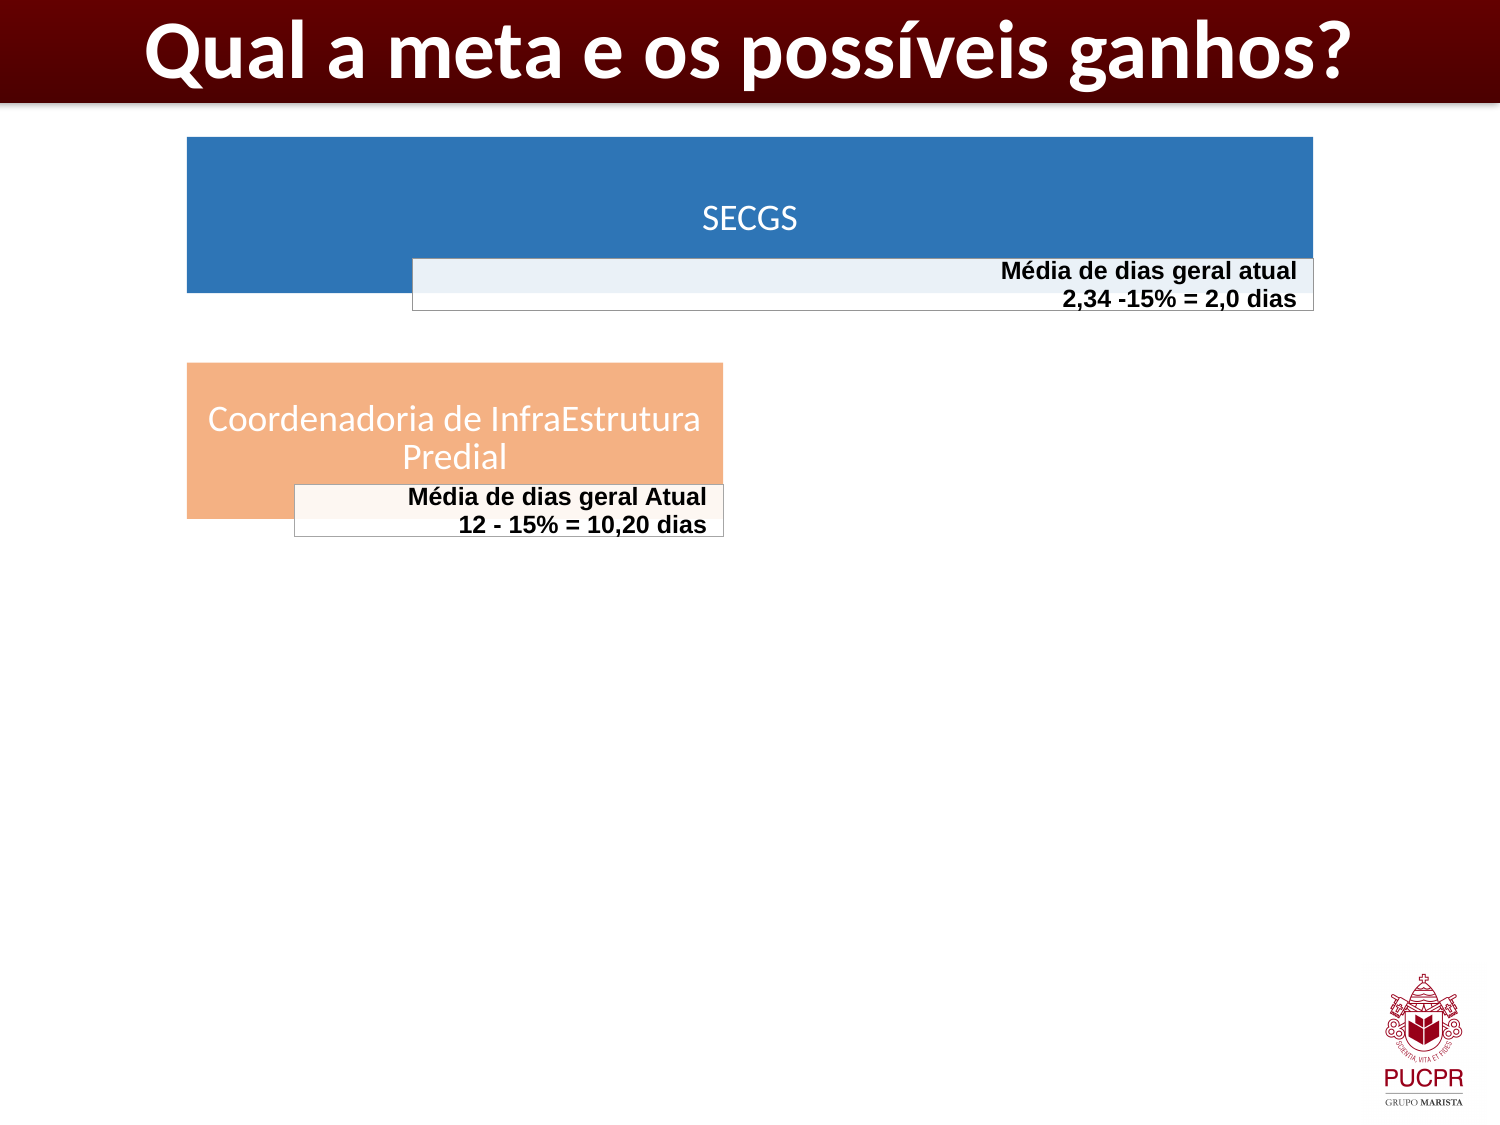

Qual a meta e os possíveis ganhos?

SECGS
Média de dias geral atual
2,34 -15% = 2,0 dias
Coordenadoria de InfraEstrutura Predial
Média de dias geral Atual
12 - 15% = 10,20 dias
Média de dias geral Atual